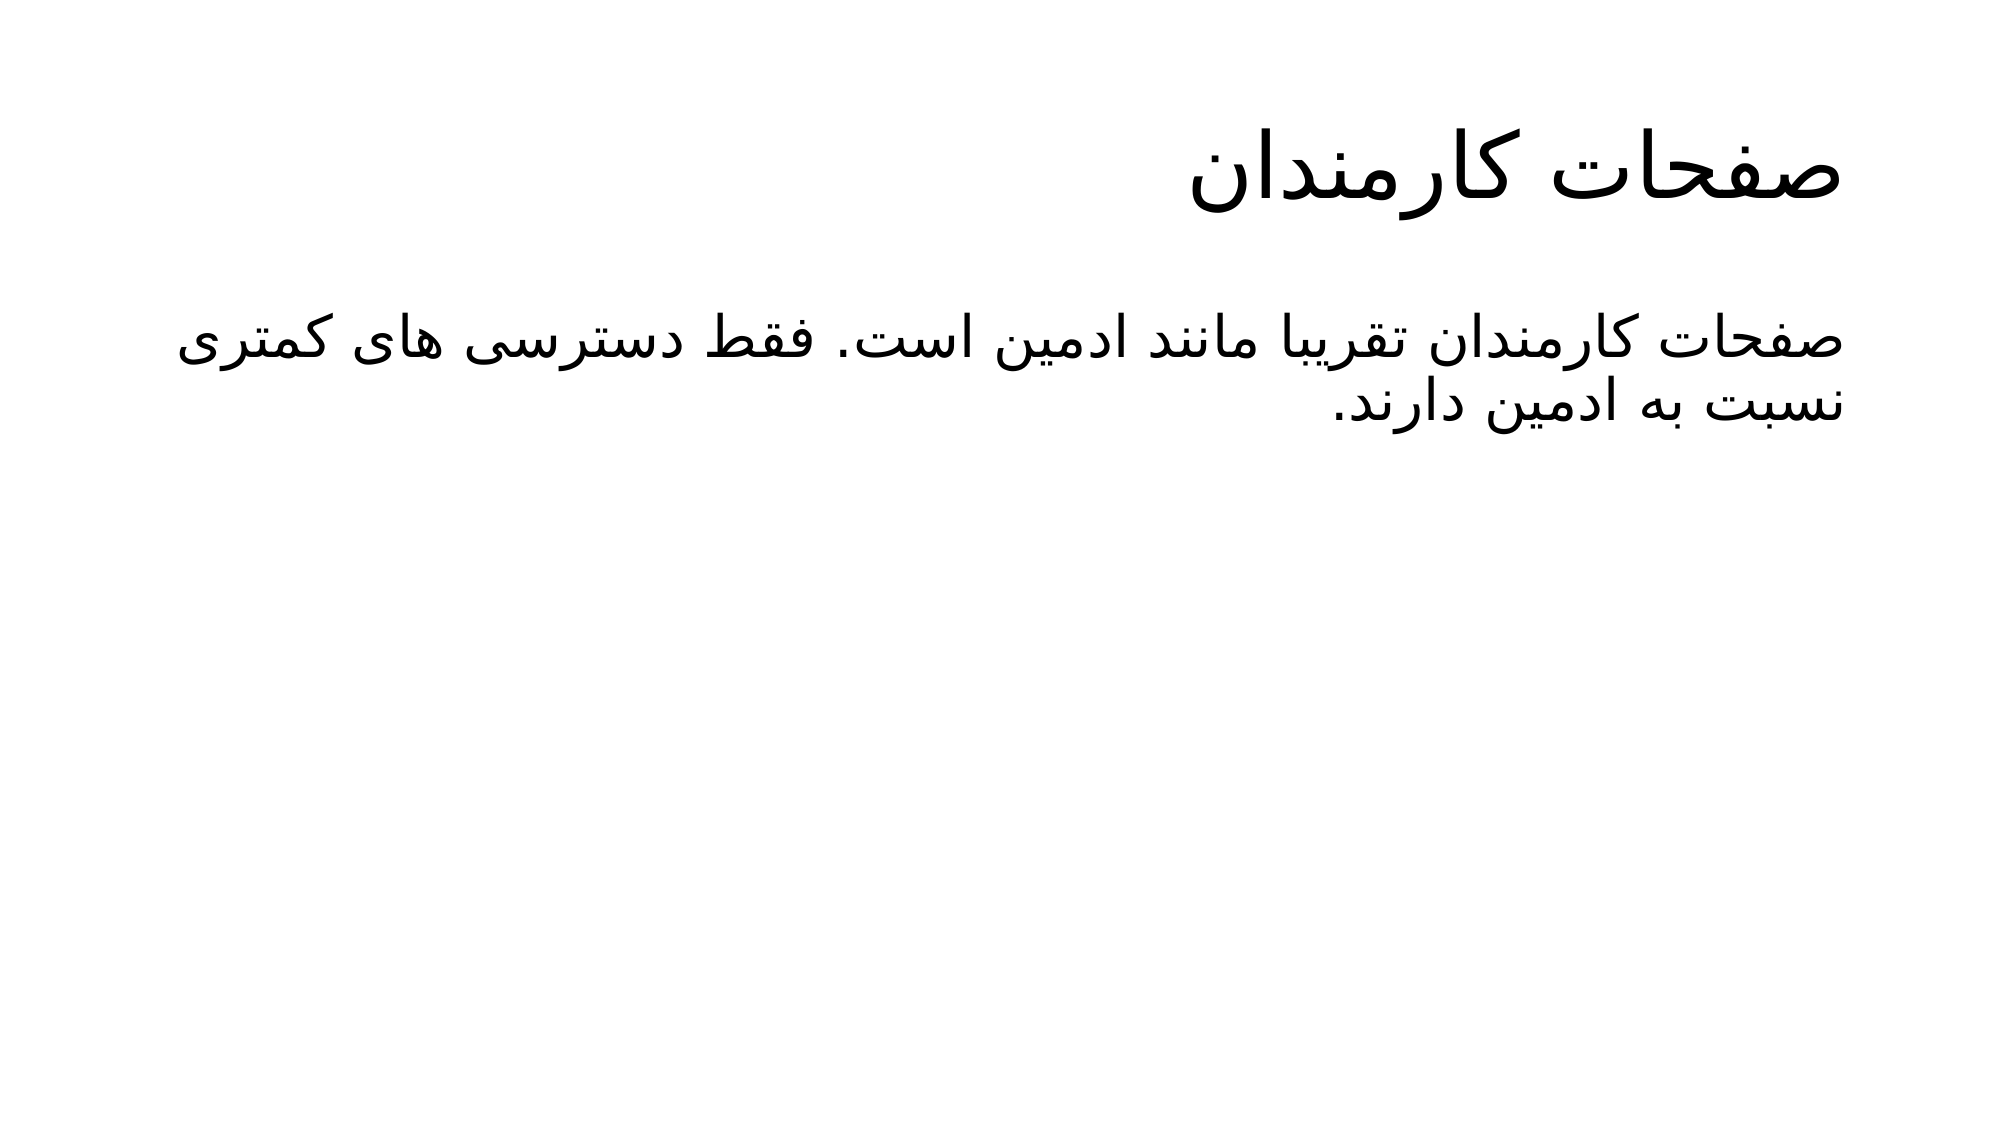

# صفحات کارمندان
صفحات کارمندان تقریبا مانند ادمین است. فقط دسترسی های کمتری نسبت به ادمین دارند.